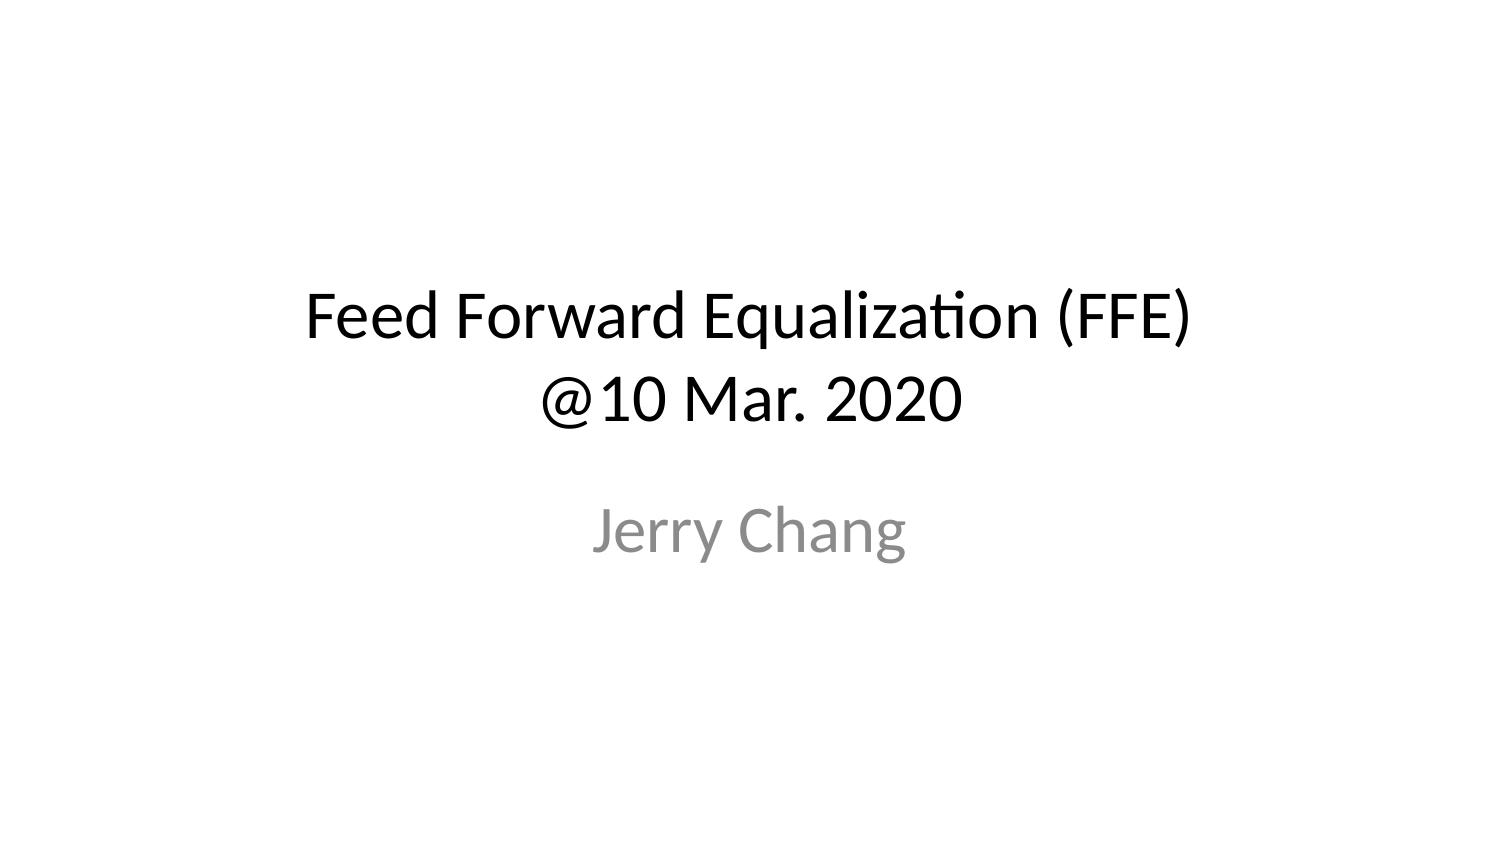

# Feed Forward Equalization (FFE) @10 Mar. 2020
Jerry Chang